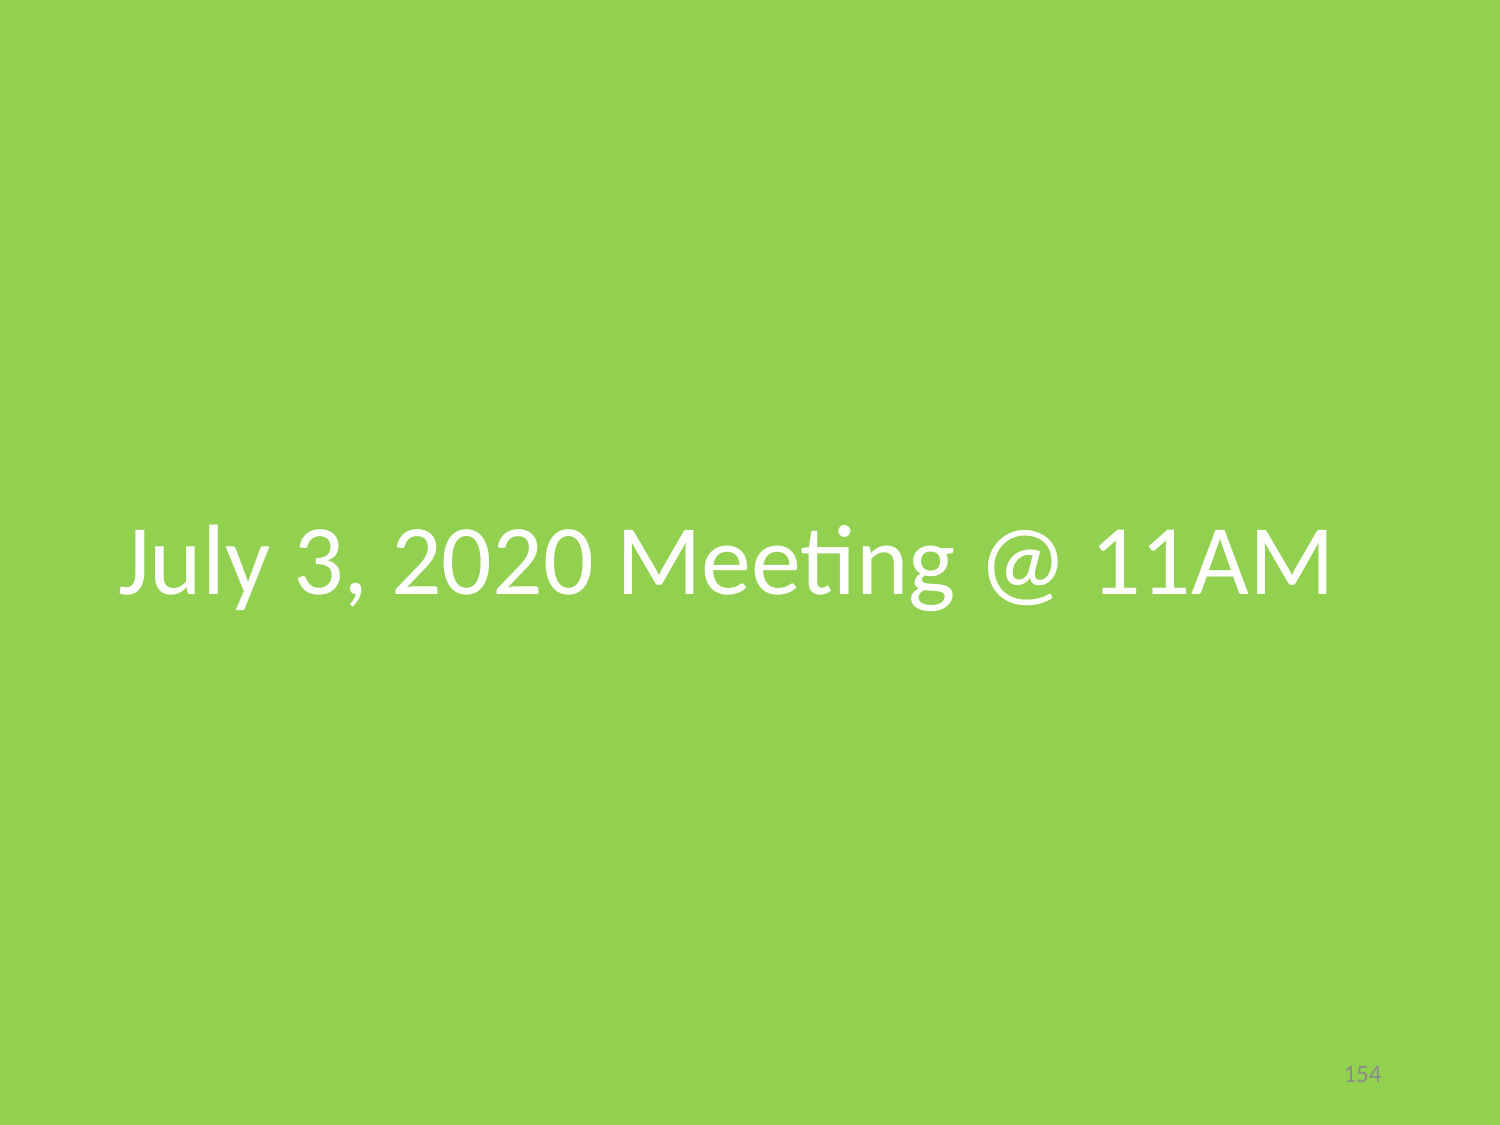

# July 3, 2020 Meeting @ 11AM
154